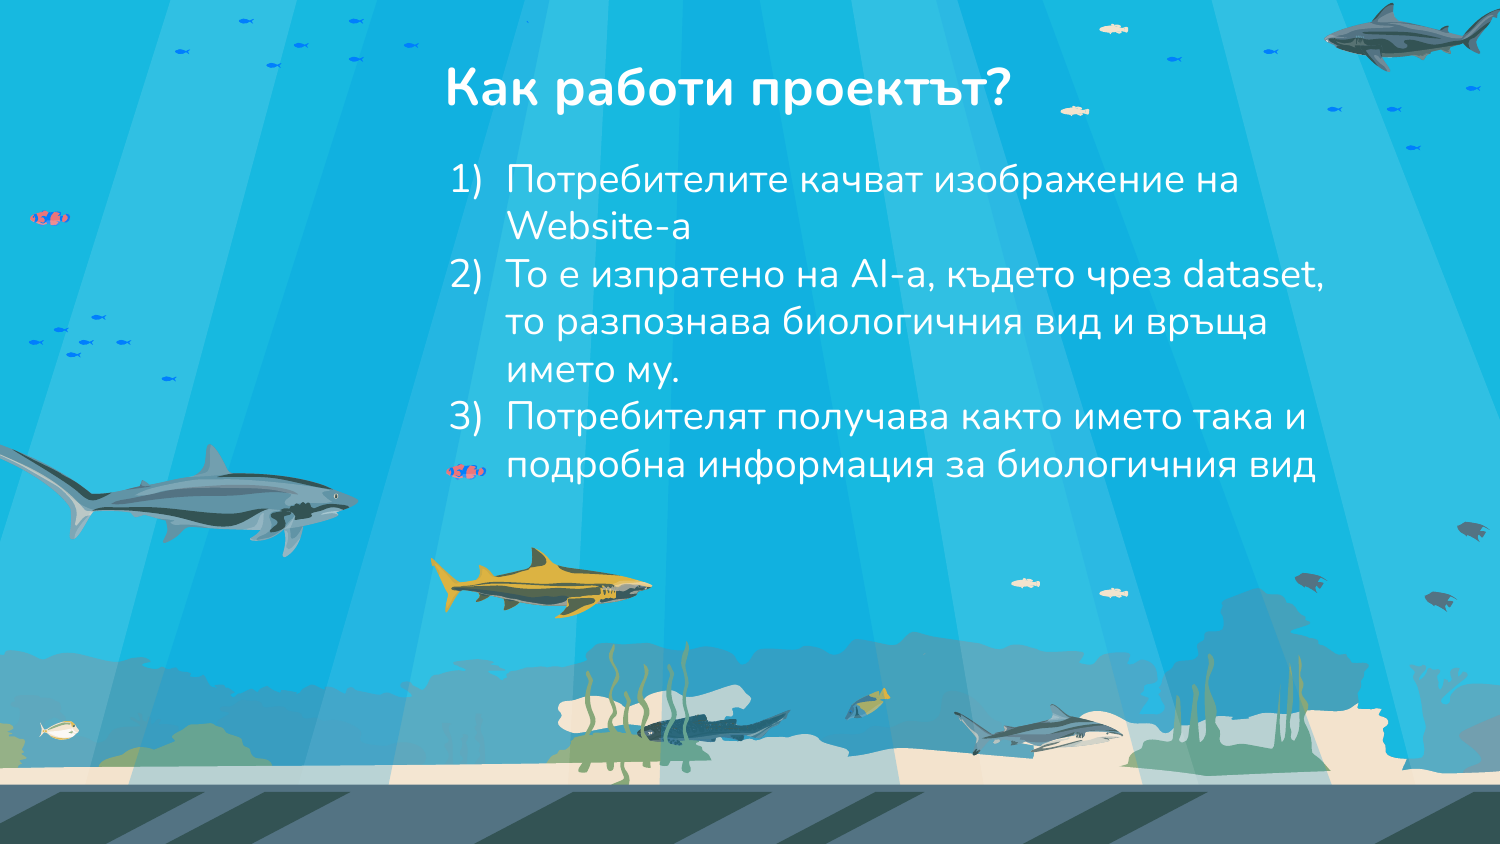

# Как работи проектът?

Потребителите качват изображение на Website-a
То е изпратено на AI-a, където чрез dataset, то разпознава биологичния вид и връща името му.
Потребителят получава както името така и подробна информация за биологичния вид